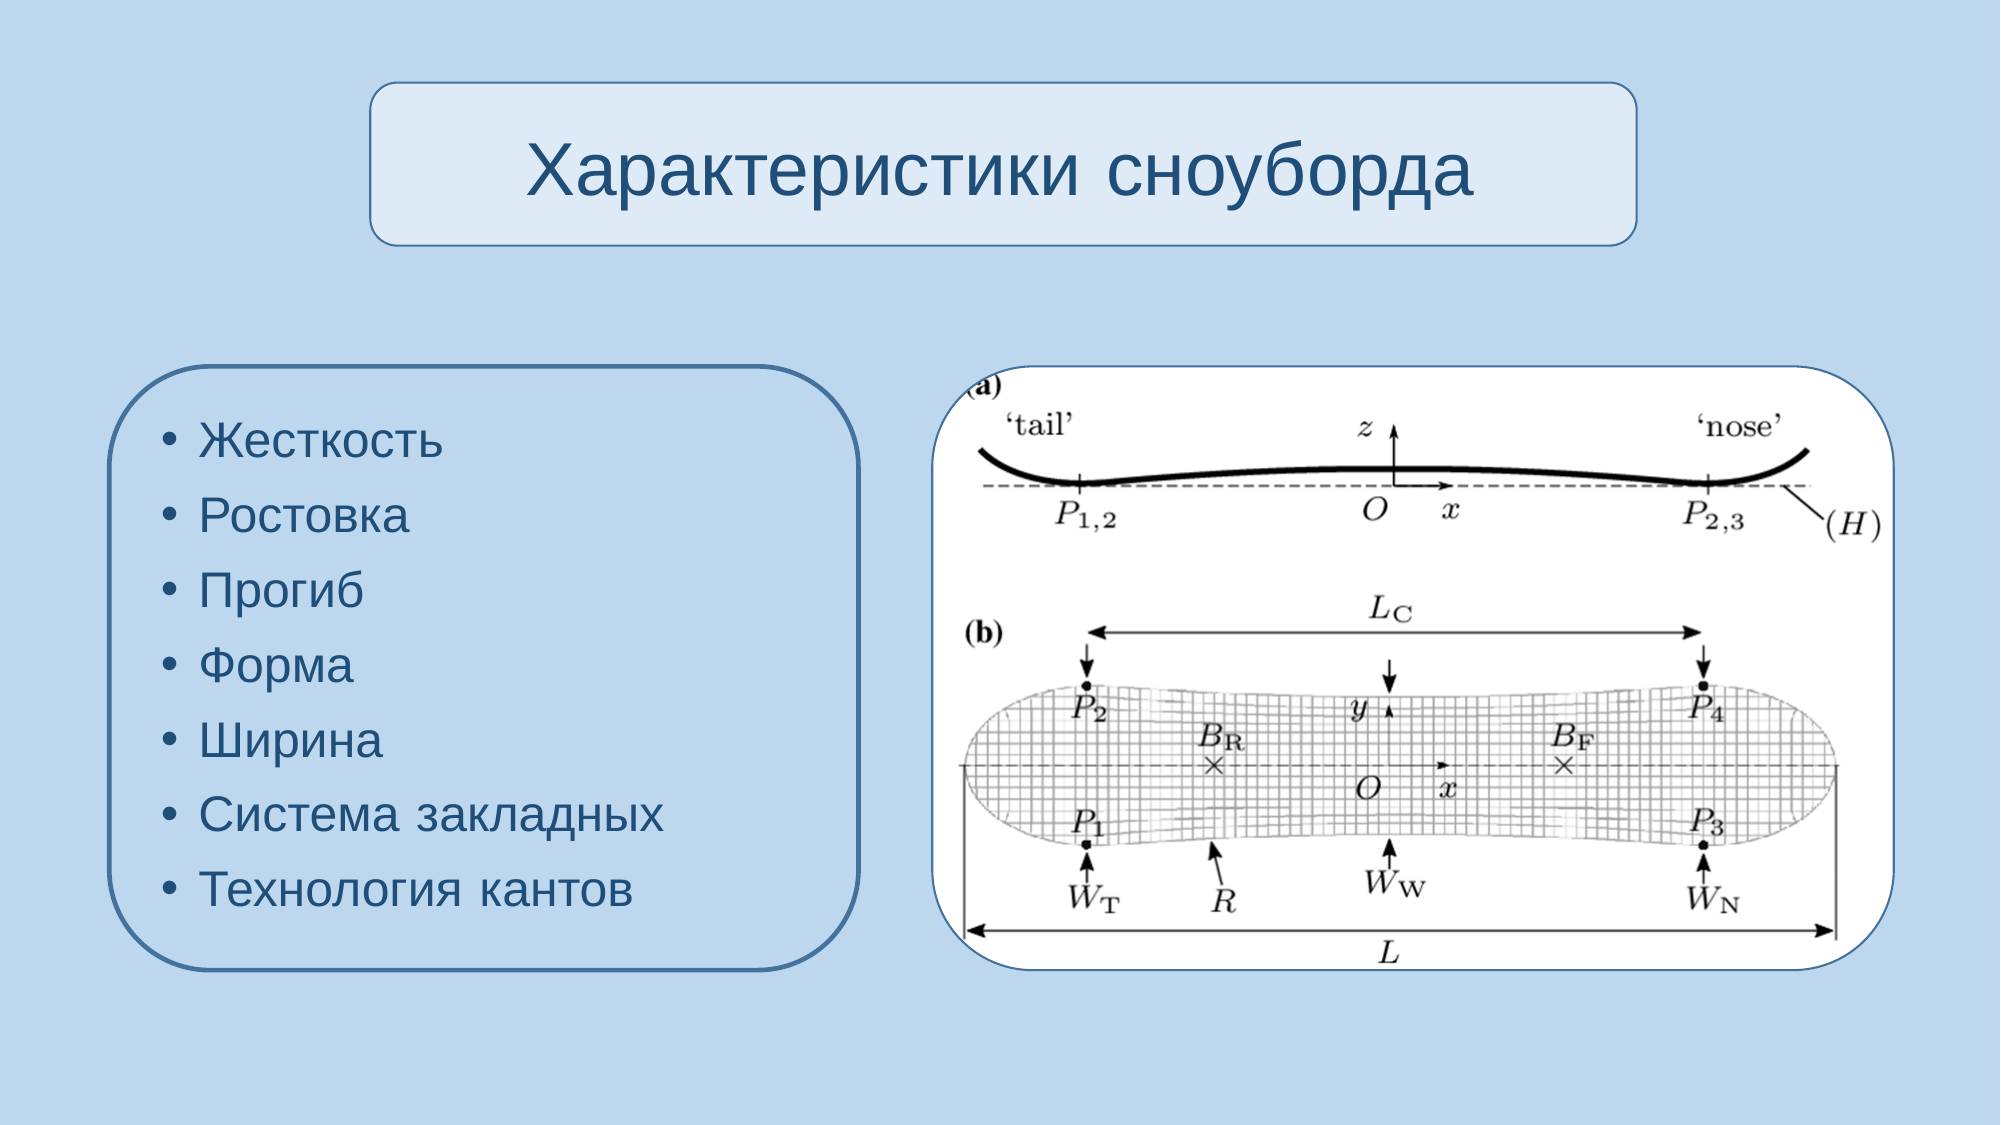

# Характеристики сноуборда

Жесткость
Ростовка
Прогиб
Форма
Ширина
Система закладных
Технология кантов